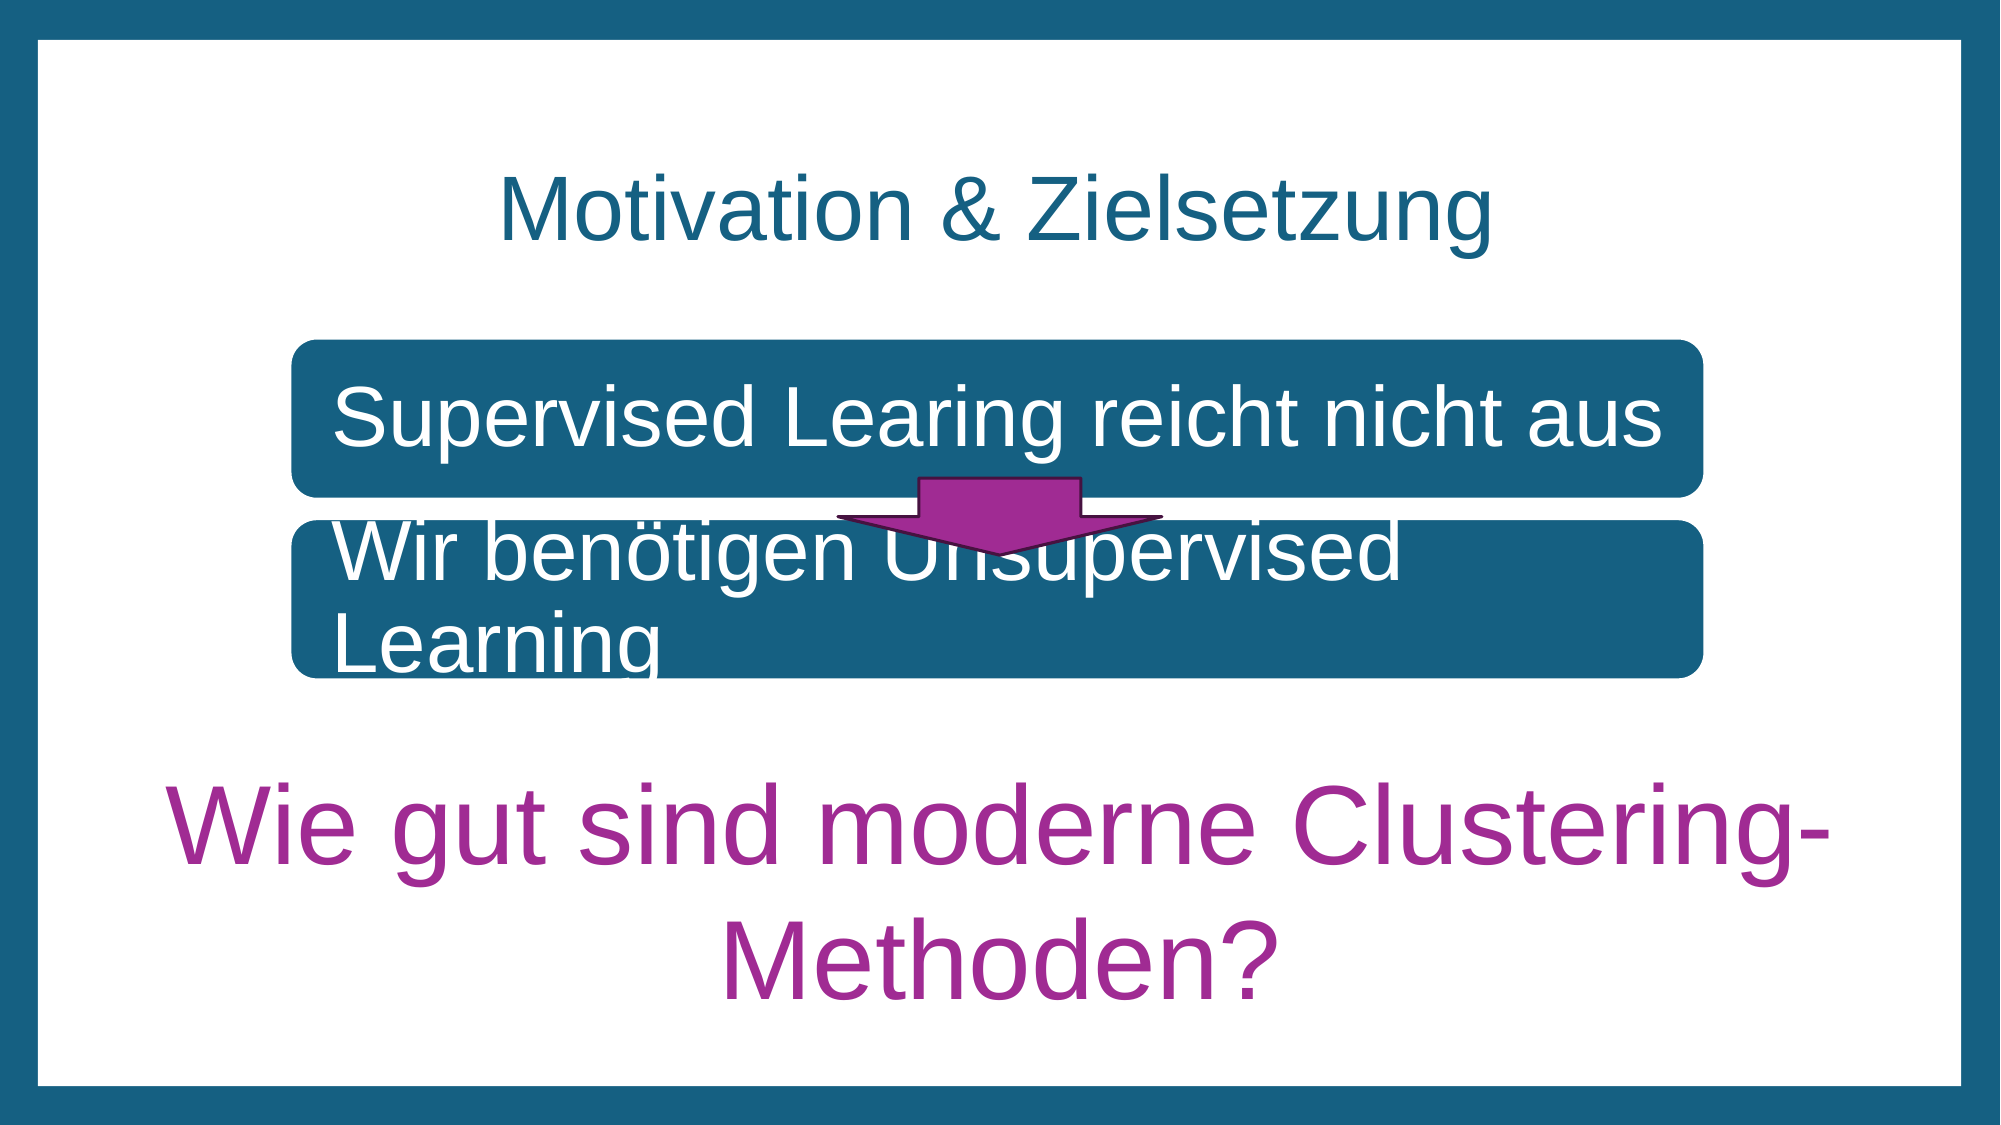

# Motivation & Zielsetzung
Supervised Learing reicht nicht aus
Wir benötigen Unsupervised Learning

Wie gut sind moderne Clustering-Methoden?